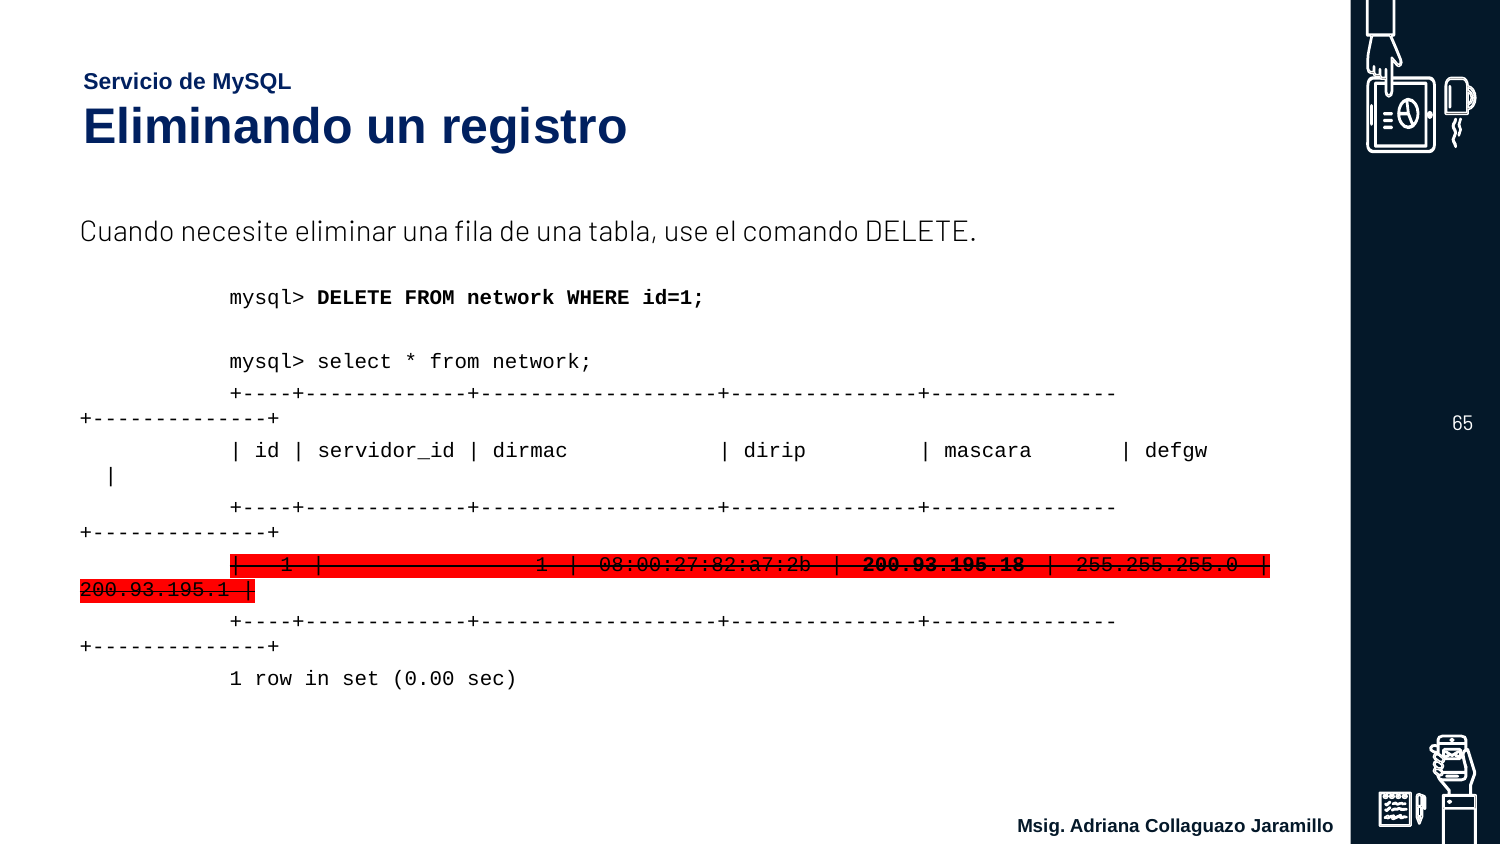

# Servicio de MySQL Eliminando un registro
Cuando necesite eliminar una fila de una tabla, use el comando DELETE.

	mysql> DELETE FROM network WHERE id=1;

	mysql> select * from network;
	+----+-------------+-------------------+---------------+---------------+--------------+
	| id | servidor_id | dirmac            | dirip         | mascara       | defgw        |
	+----+-------------+-------------------+---------------+---------------+--------------+
	|  1 |           1 | 08:00:27:82:a7:2b | 200.93.195.18 | 255.255.255.0 | 200.93.195.1 |
	+----+-------------+-------------------+---------------+---------------+--------------+
	1 row in set (0.00 sec)
65